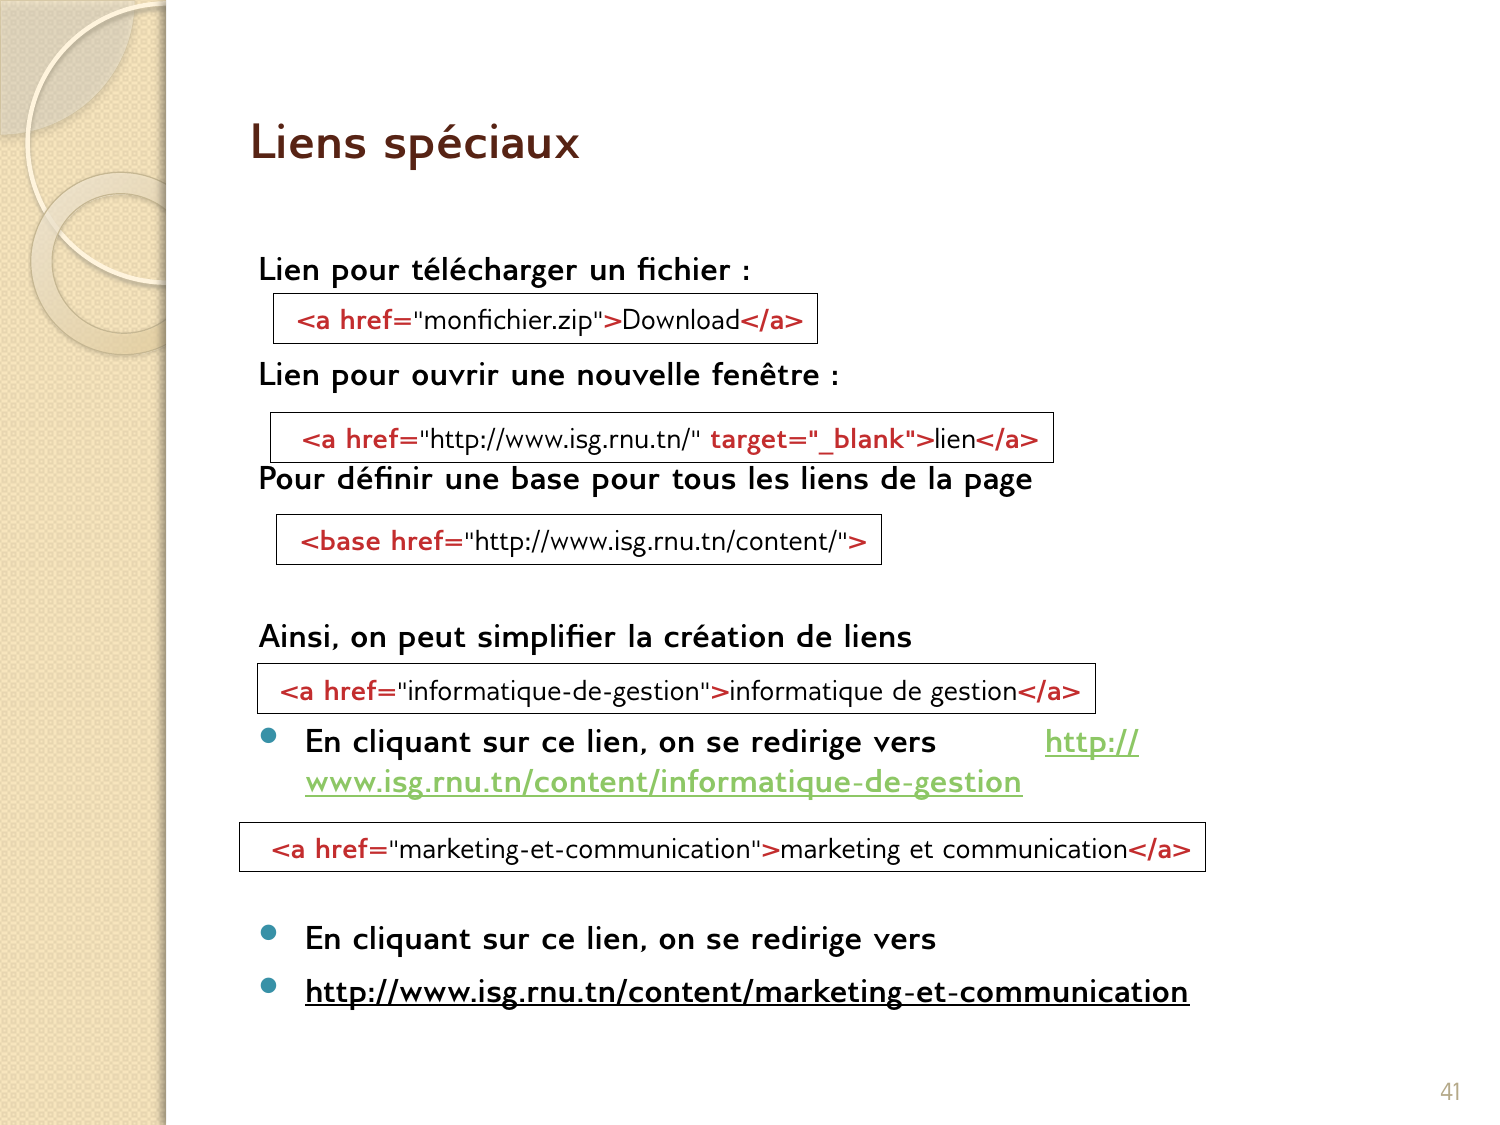

# Liens spéciaux
Lien pour télécharger un fichier :

Lien pour ouvrir une nouvelle fenêtre :

Pour définir une base pour tous les liens de la page

Ainsi, on peut simplifier la création de liens

En cliquant sur ce lien, on se redirige vers          http://www.isg.rnu.tn/content/informatique-de-gestion

En cliquant sur ce lien, on se redirige vers
http://www.isg.rnu.tn/content/marketing-et-communication

 <a href="monfichier.zip">Download</a>
  <a href="http://www.isg.rnu.tn/" target="_blank">lien</a>
 <base href="http://www.isg.rnu.tn/content/">
 <a href="informatique-de-gestion">informatique de gestion</a>
  <a href="marketing-et-communication">marketing et communication</a>
41